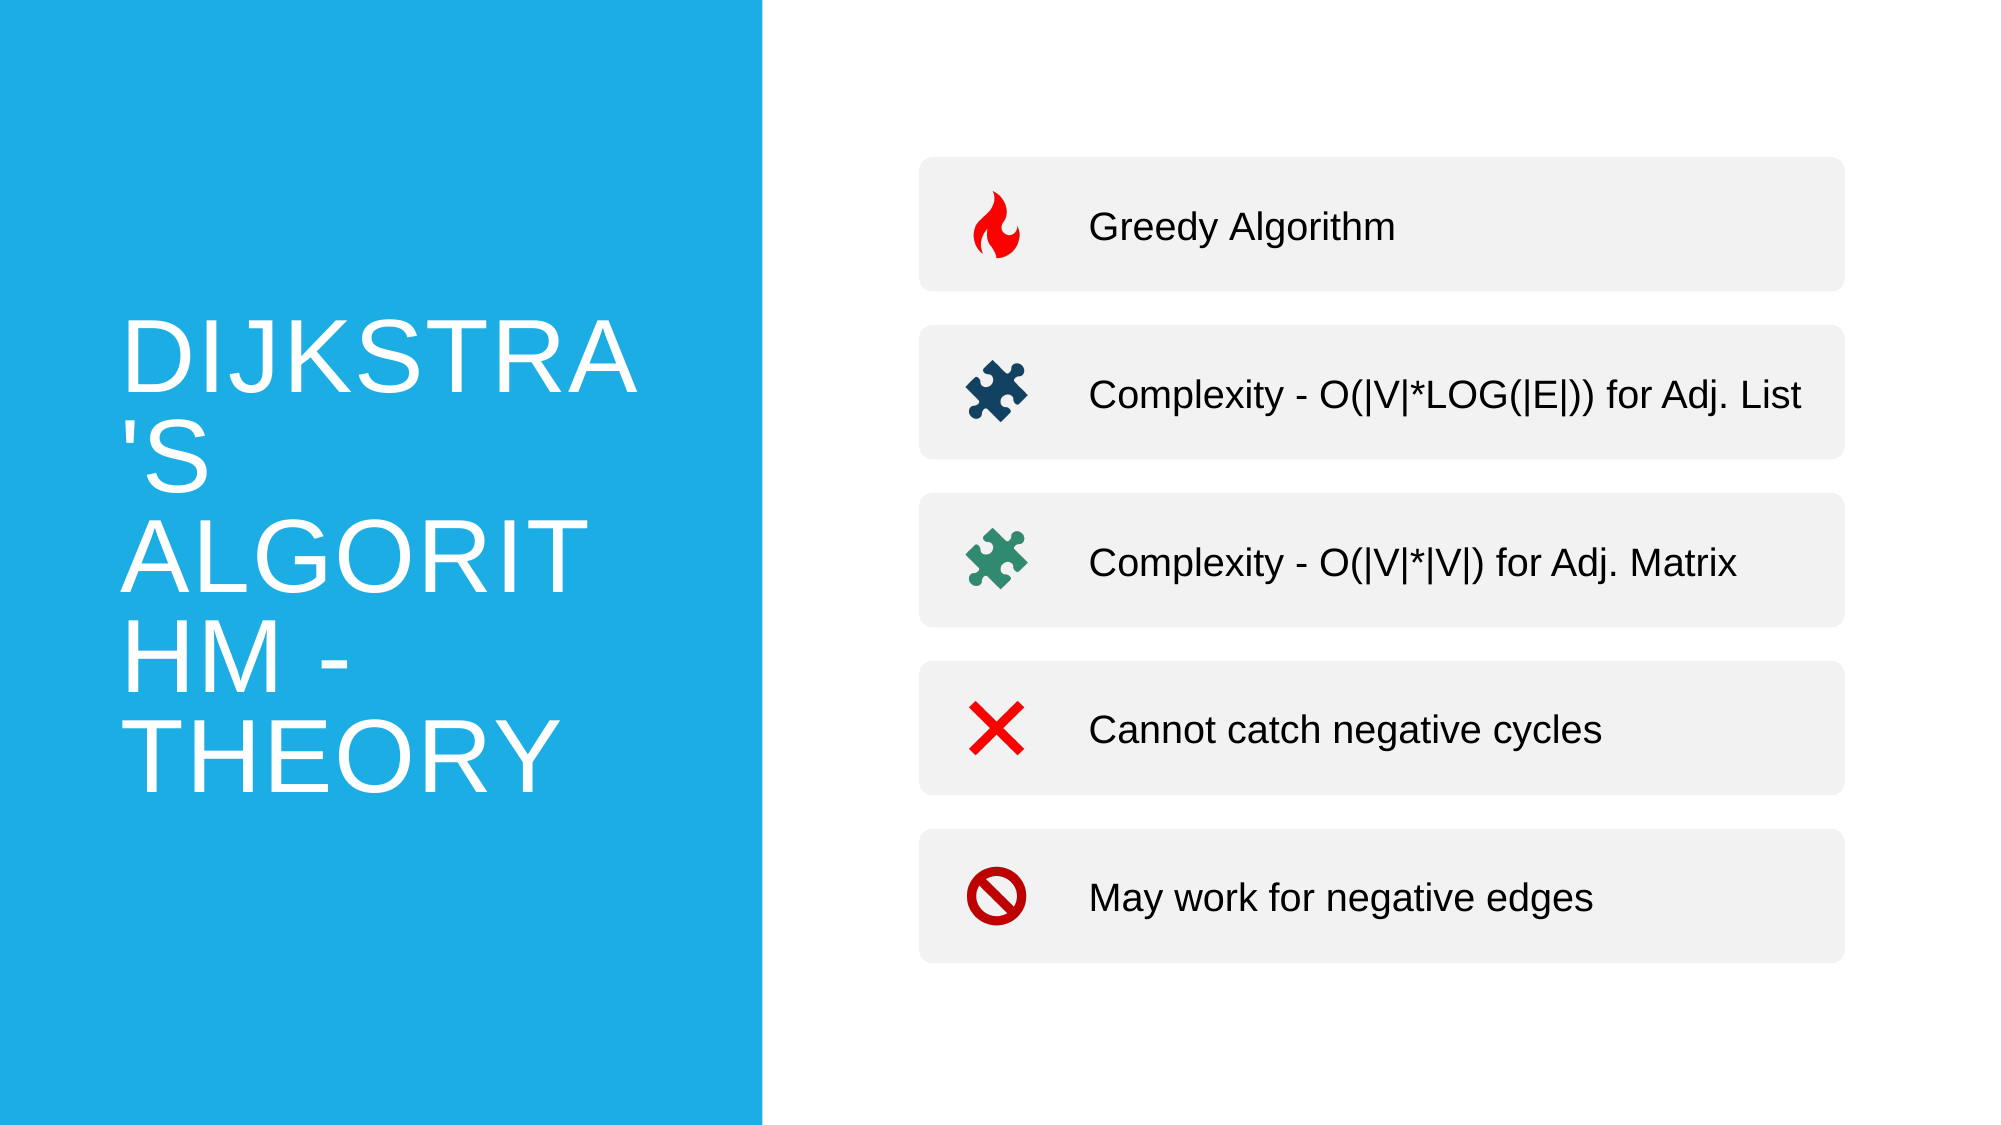

# Dijkstra's algorithm - Theory
Greedy Algorithm
Complexity - O(|V|*LOG(|E|)) for Adj. List
Complexity - O(|V|*|V|) for Adj. Matrix
Cannot catch negative cycles
May work for negative edges